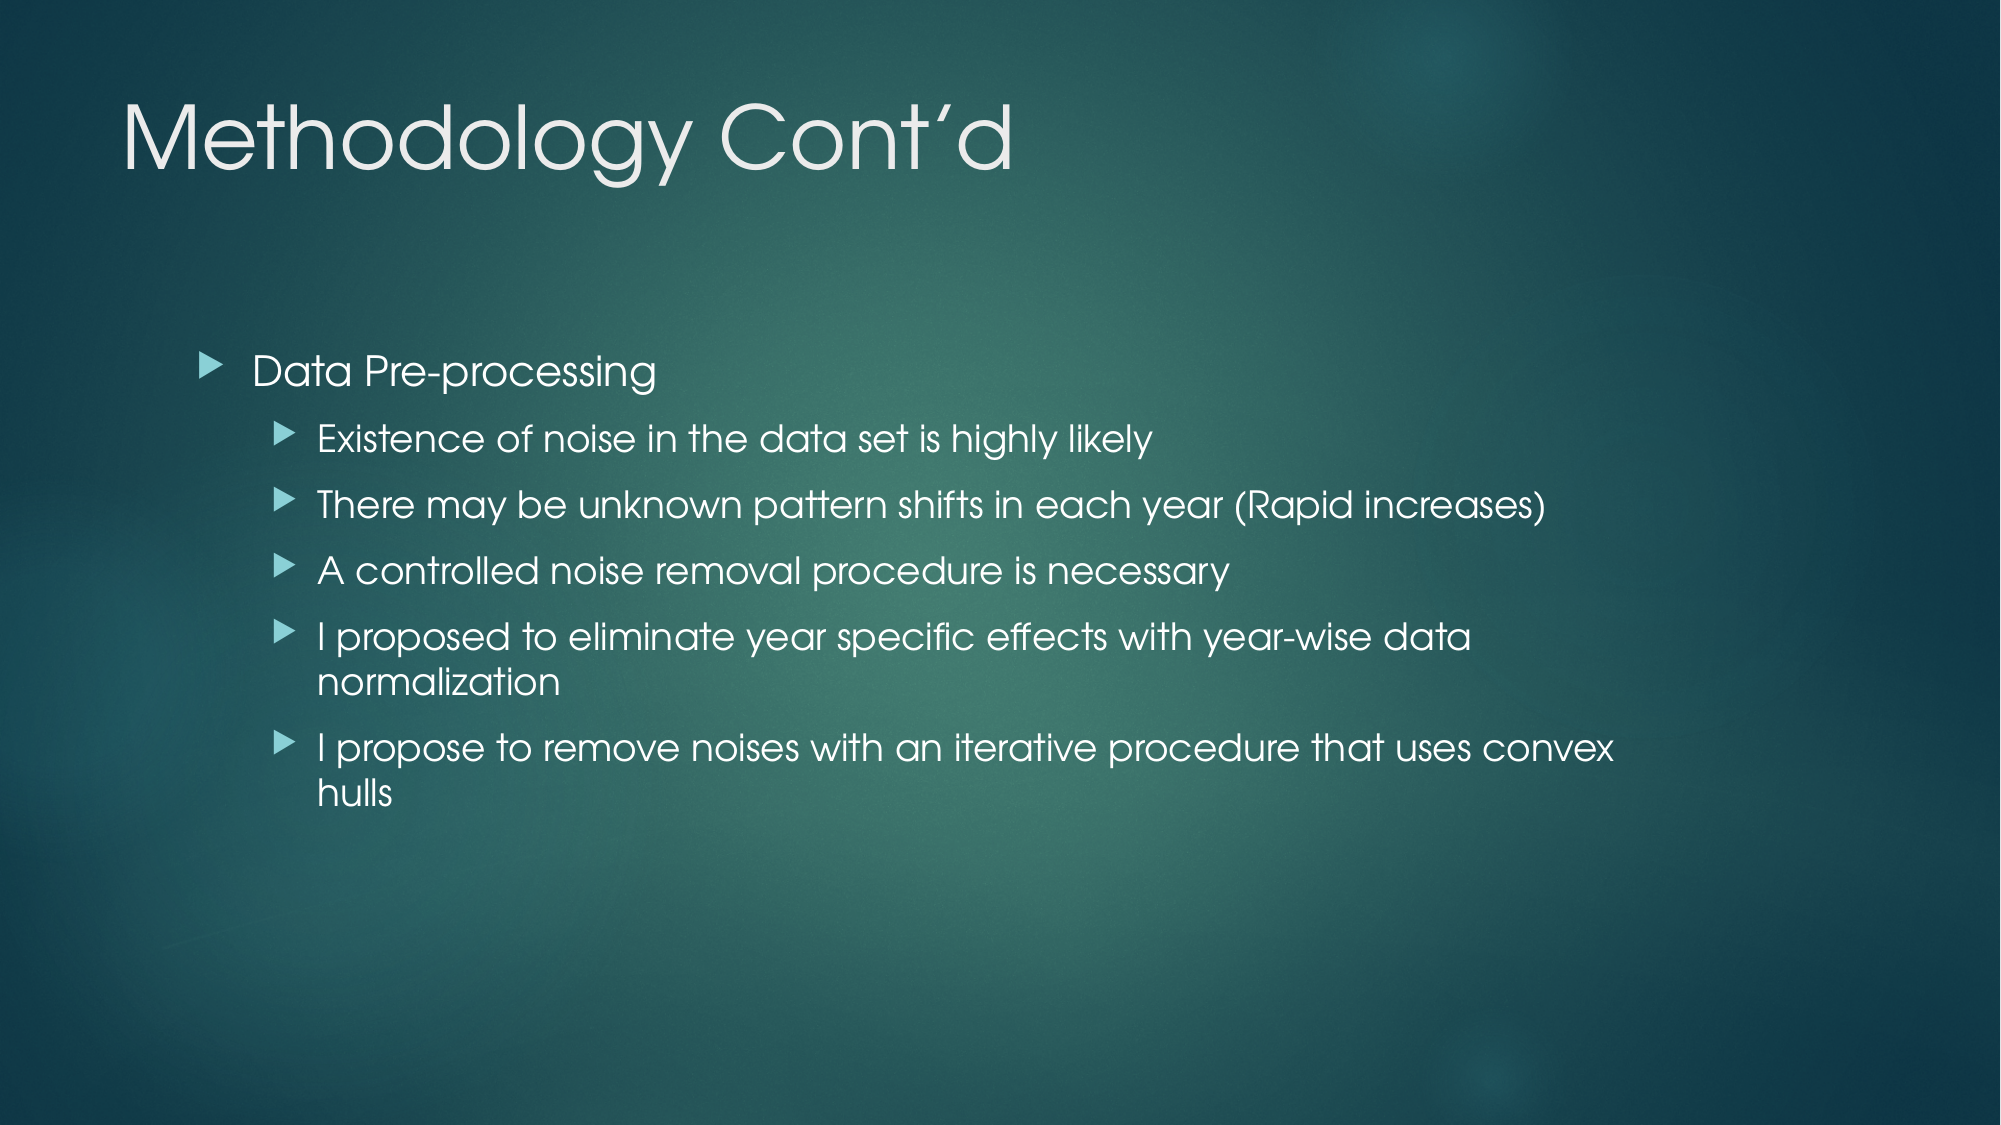

# Methodology Cont’d
Data Pre-processing
Existence of noise in the data set is highly likely
There may be unknown pattern shifts in each year (Rapid increases)
A controlled noise removal procedure is necessary
I proposed to eliminate year specific effects with year-wise data normalization
I propose to remove noises with an iterative procedure that uses convex hulls